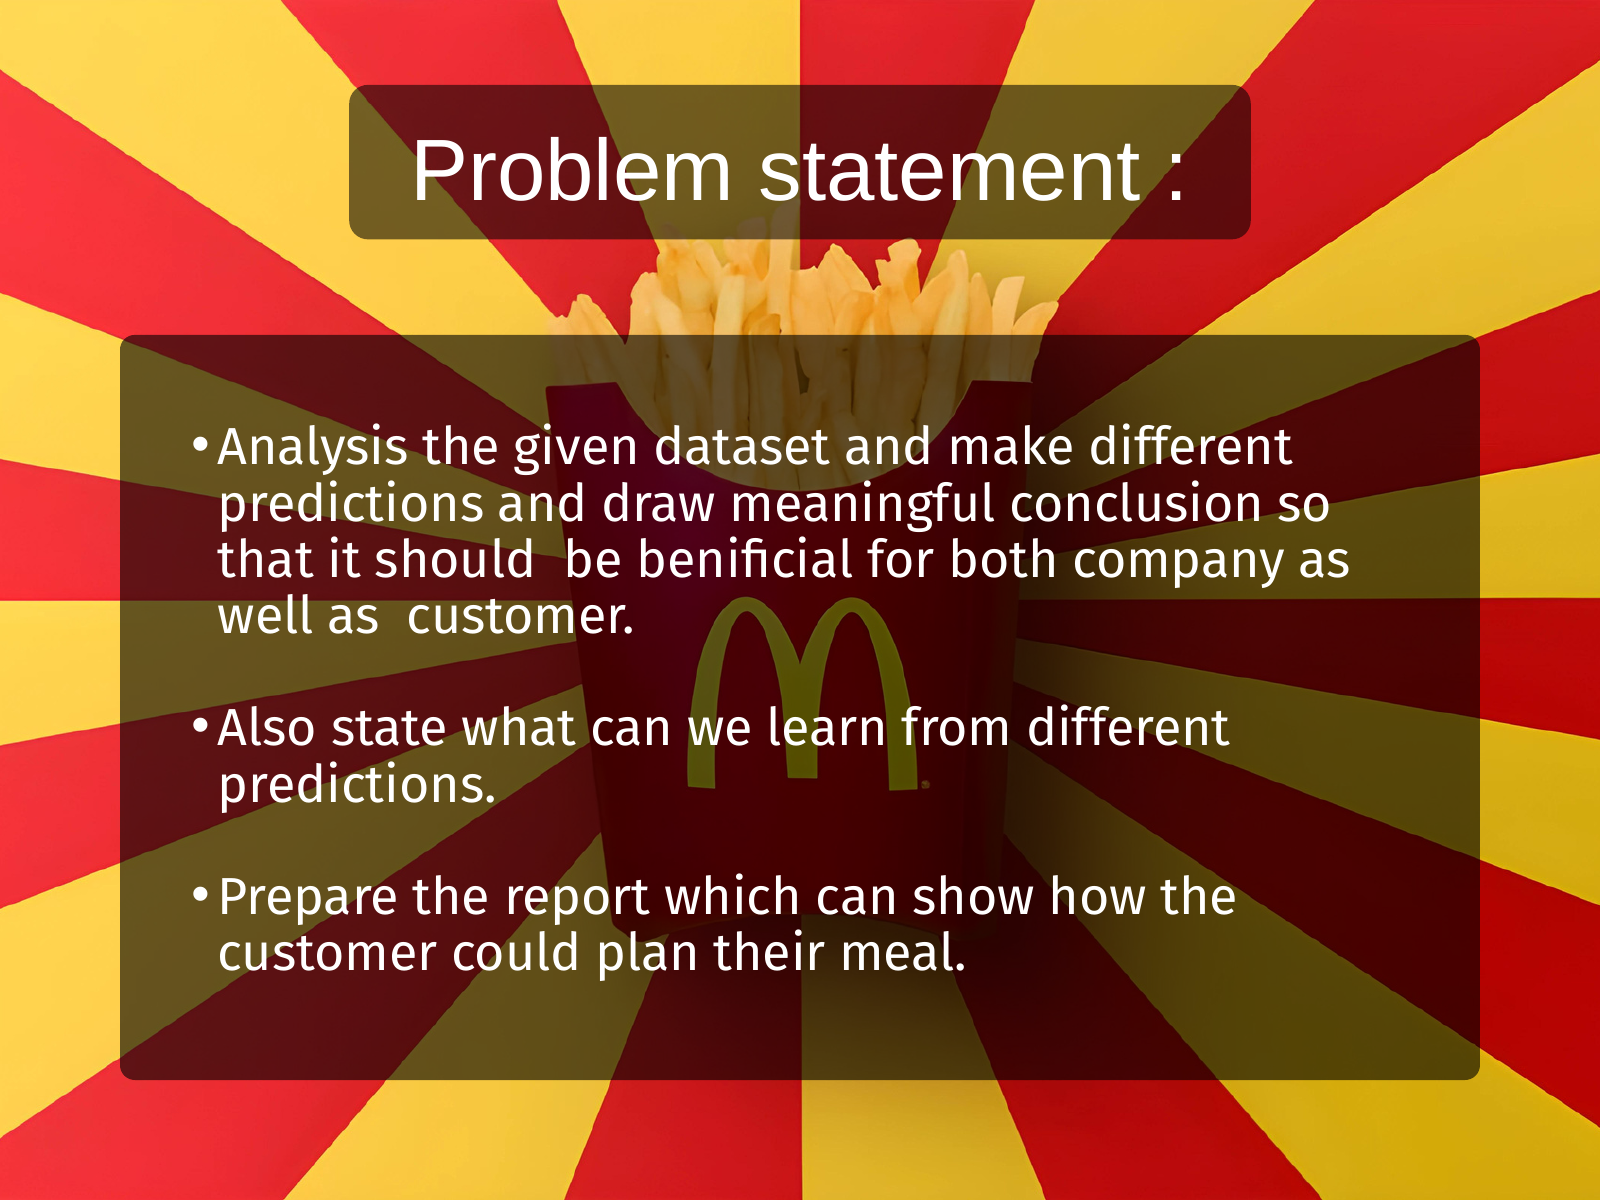

Problem statement :

Analysis the given dataset and make different predictions and draw meaningful conclusion so that it should  be benificial for both company as well as  customer.

Also state what can we learn from different predictions.

Prepare the report which can show how the customer could plan their meal.